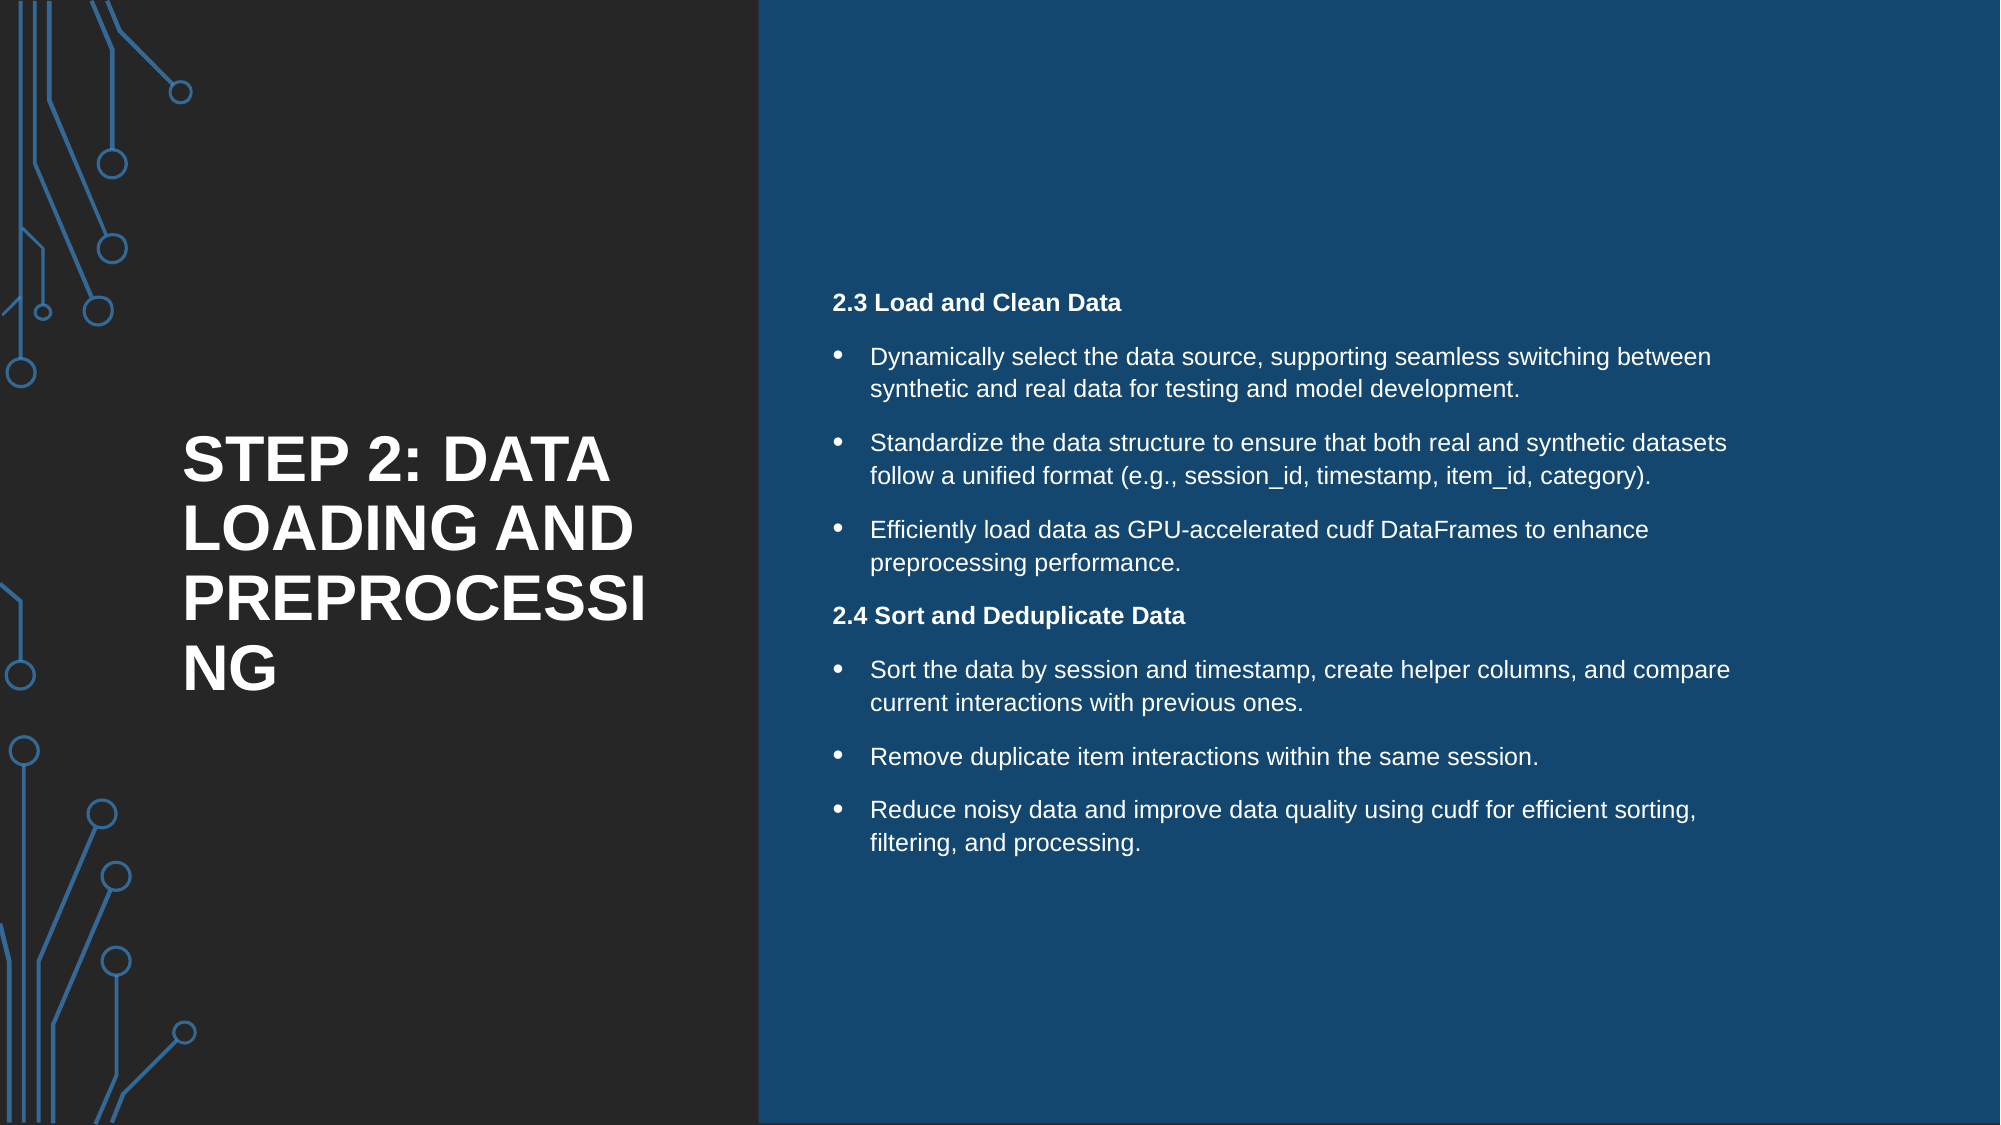

# Step 2: Data Loading and Preprocessing
2.3 Load and Clean Data
Dynamically select the data source, supporting seamless switching between synthetic and real data for testing and model development.
Standardize the data structure to ensure that both real and synthetic datasets follow a unified format (e.g., session_id, timestamp, item_id, category).
Efficiently load data as GPU-accelerated cudf DataFrames to enhance preprocessing performance.
2.4 Sort and Deduplicate Data
Sort the data by session and timestamp, create helper columns, and compare current interactions with previous ones.
Remove duplicate item interactions within the same session.
Reduce noisy data and improve data quality using cudf for efficient sorting, filtering, and processing.